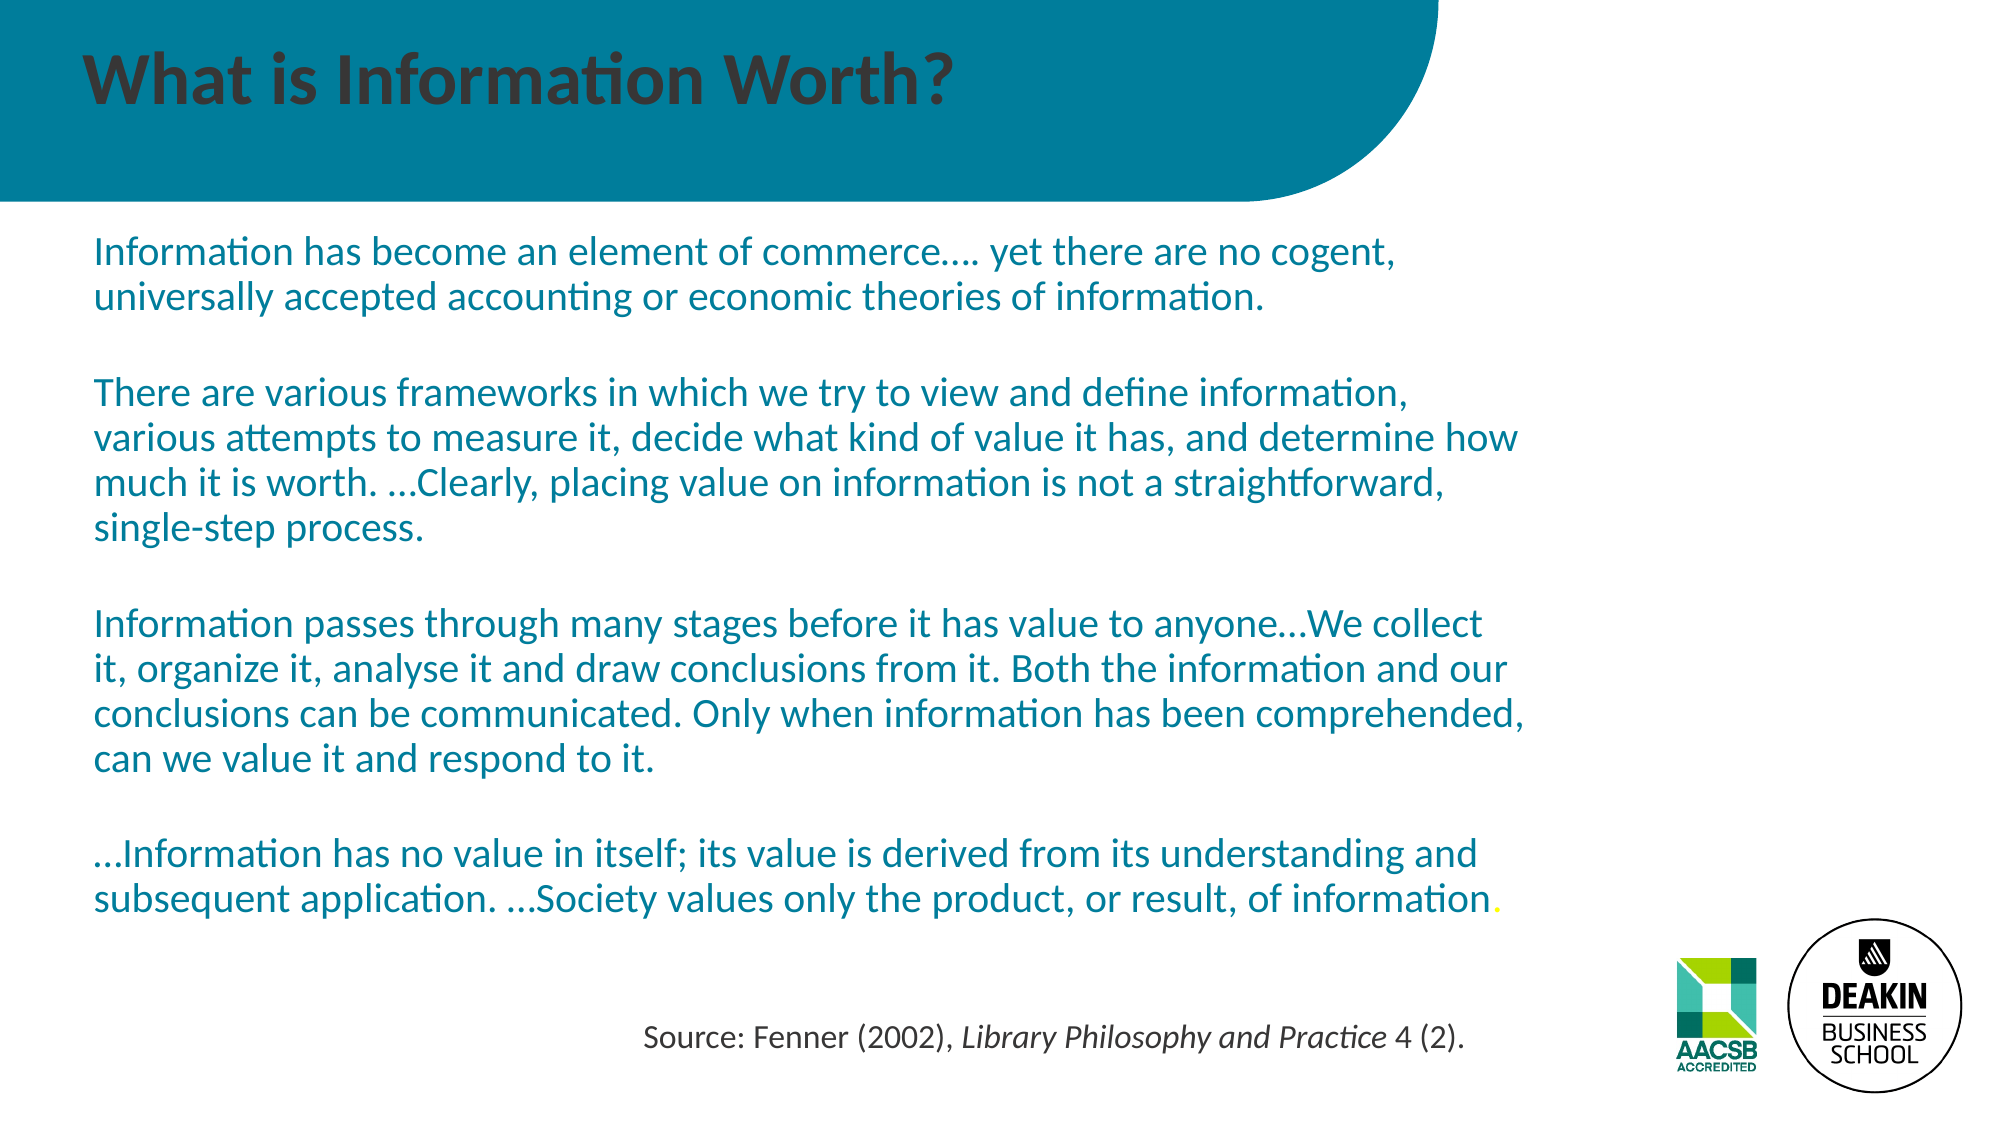

# What is Information Worth?
Information has become an element of commerce…. yet there are no cogent, universally accepted accounting or economic theories of information.
There are various frameworks in which we try to view and define information, various attempts to measure it, decide what kind of value it has, and determine how much it is worth. …Clearly, placing value on information is not a straightforward, single-step process.
Information passes through many stages before it has value to anyone…We collect it, organize it, analyse it and draw conclusions from it. Both the information and our conclusions can be communicated. Only when information has been comprehended, can we value it and respond to it.
…Information has no value in itself; its value is derived from its understanding and subsequent application. …Society values only the product, or result, of information.
Source: Fenner (2002), Library Philosophy and Practice 4 (2).